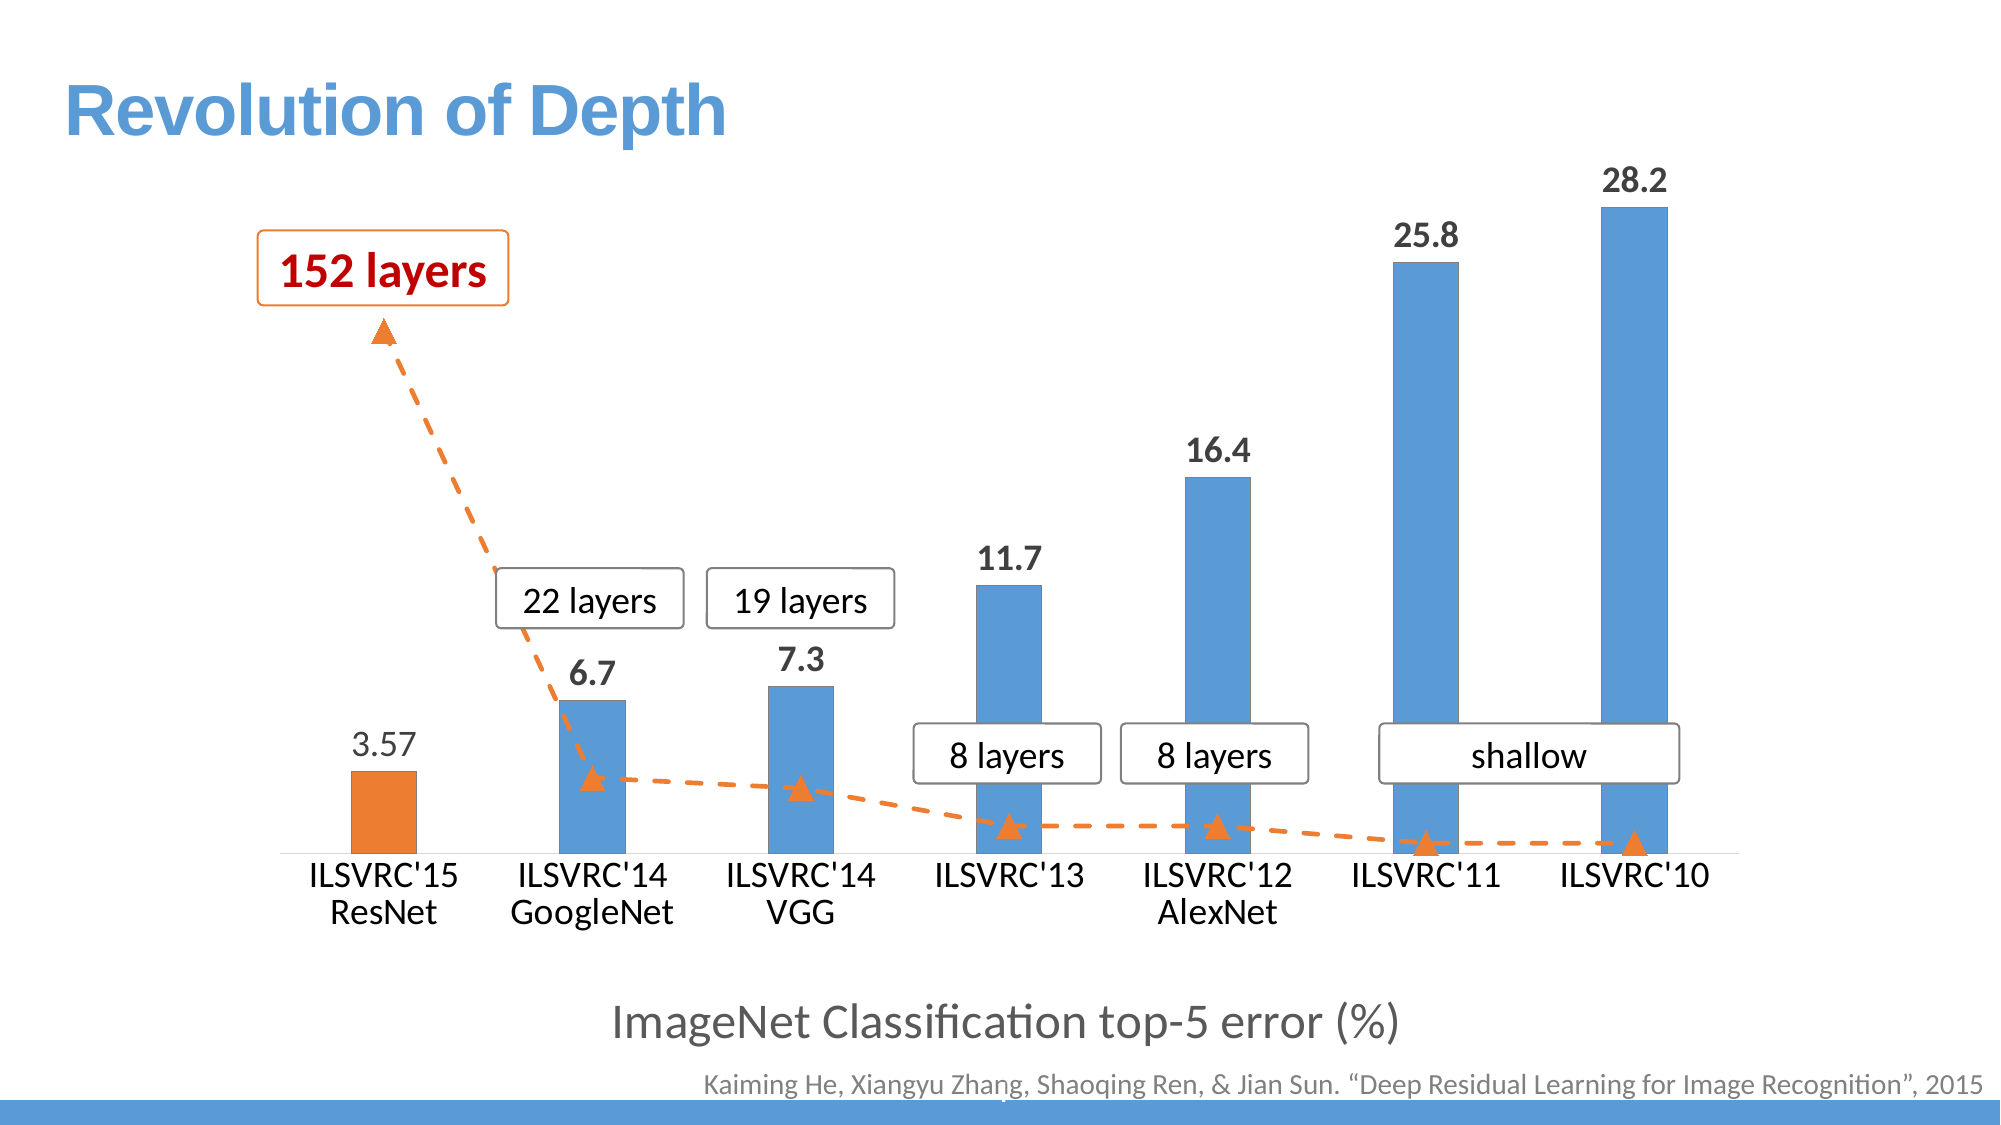

Revolution of Depth

### Chart: ImageNet Classification top-5 error (%)

| Category | top-5 test | depth |
|---|---|---|
| ILSVRC'15 ResNet | 3.57 | 152.0 |
| ILSVRC'14 GoogleNet | 6.66 | 22.0 |
| ILSVRC'14
VGG | 7.3 | 19.0 |
| ILSVRC'13 | 11.7 | 8.0 |
| ILSVRC'12 AlexNet | 16.4 | 8.0 |
| ILSVRC'11 | 25.8 | 3.0 |
| ILSVRC'10 | 28.2 | 3.0 |
152 layers
22 layers
19 layers
8 layers
shallow
8 layers
Kaiming He, Xiangyu Zhang, Shaoqing Ren, & Jian Sun. “Deep Residual Learning for Image Recognition”, 2015
i